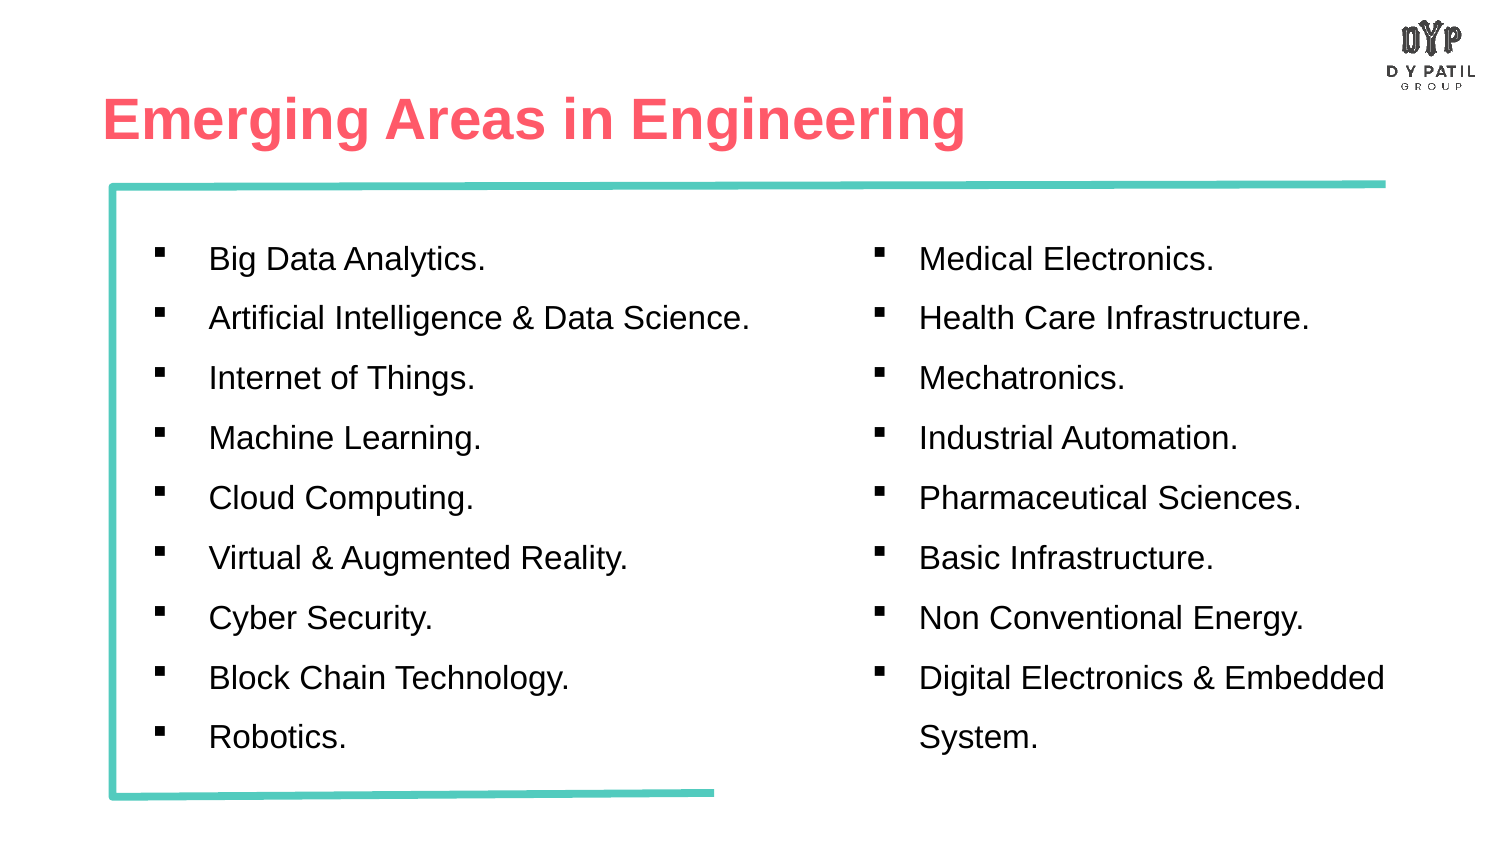

Emerging Areas in Engineering

Big Data Analytics.
Artificial Intelligence & Data Science.
Internet of Things.
Machine Learning.
Cloud Computing.
Virtual & Augmented Reality.
Cyber Security.
Block Chain Technology.
Robotics.
Medical Electronics.
Health Care Infrastructure.
Mechatronics.
Industrial Automation.
Pharmaceutical Sciences.
Basic Infrastructure.
Non Conventional Energy.
Digital Electronics & Embedded System.